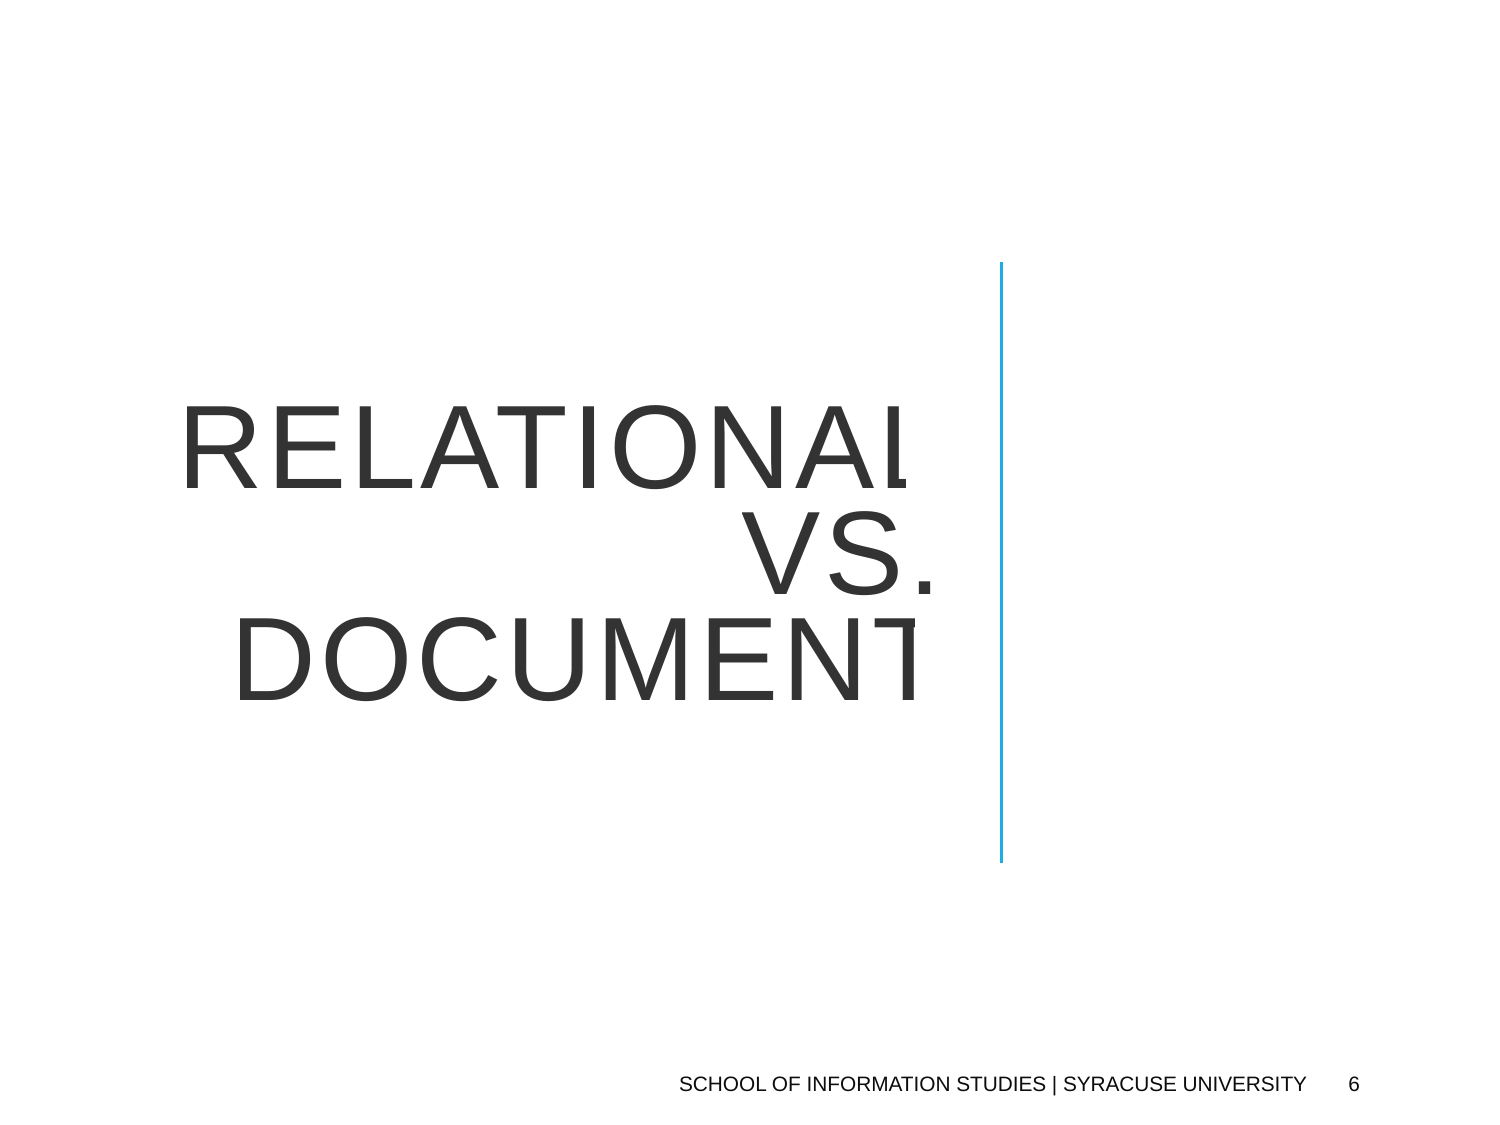

# Relational vs. Document
School of Information Studies | Syracuse University
6